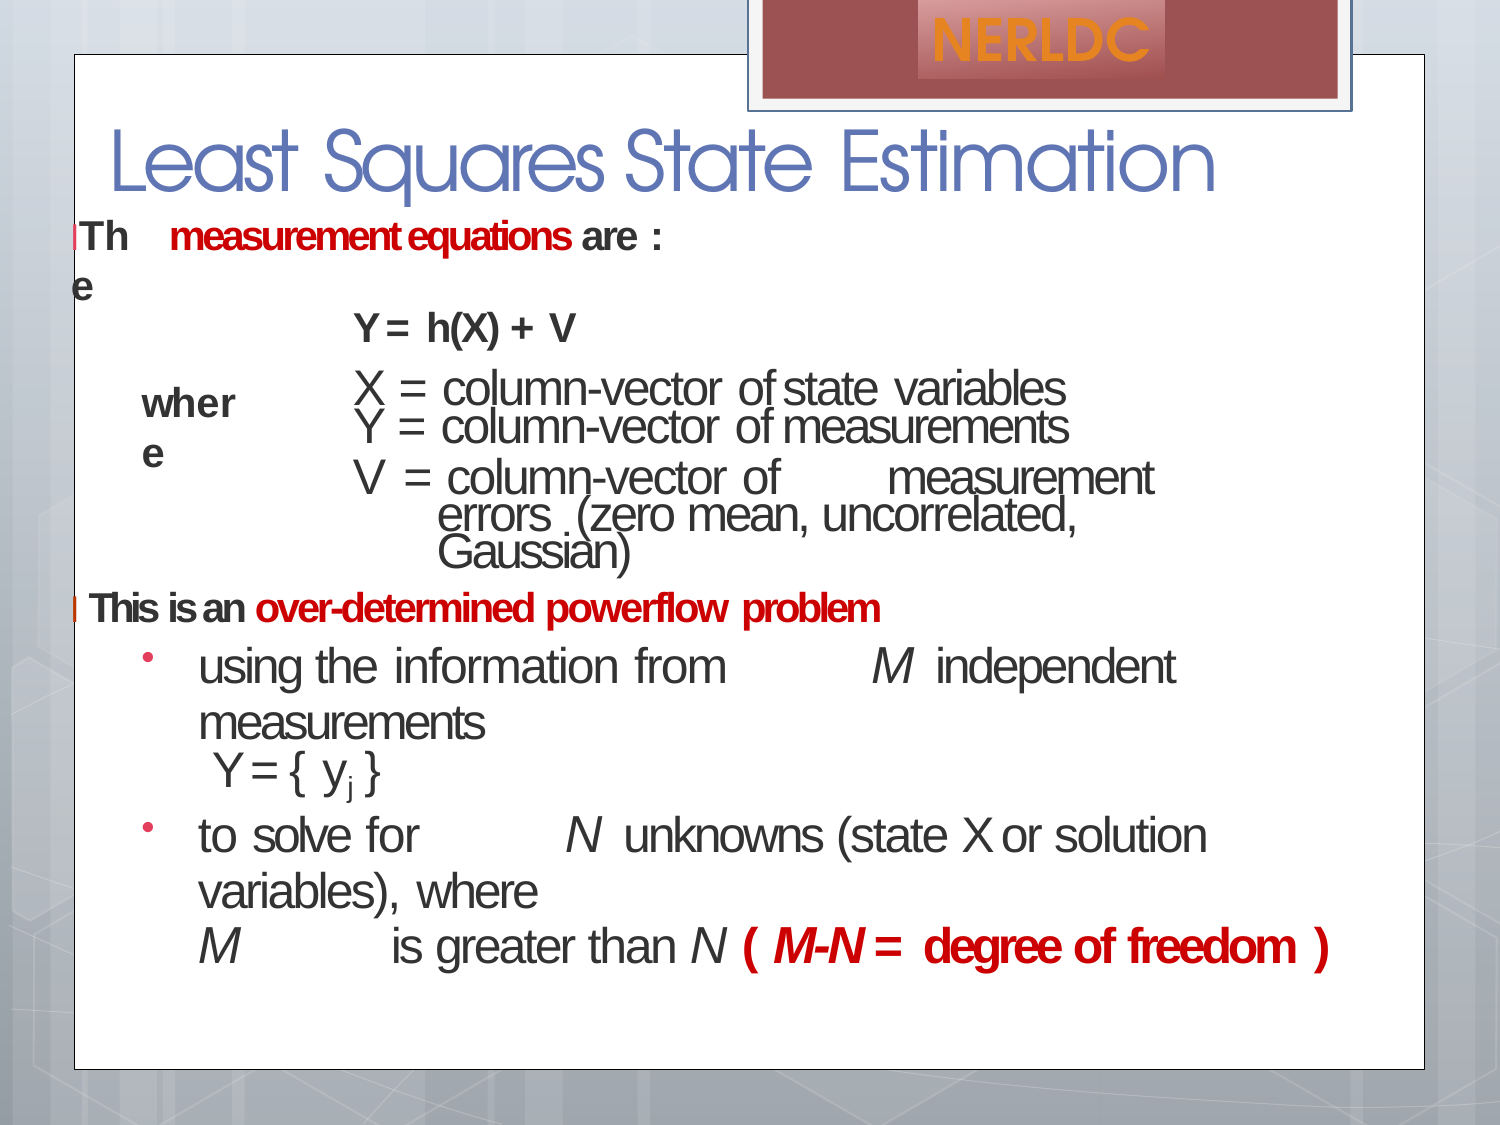

NERLDC
# Least Squares State Estimation
lThe
measurement equations are :
Y = h(X) + V
X  = column-vector of	state variables
Y  = column-vector of	measurements
V  = column-vector of	measurement errors  (zero mean, uncorrelated, Gaussian)
where
l This is an over-determined powerflow problem
using the information from	M	independent measurements
Y = { yj }
to solve for	N	unknowns (state X or solution variables), where
M	is greater than N ( M-N	=	degree of freedom )